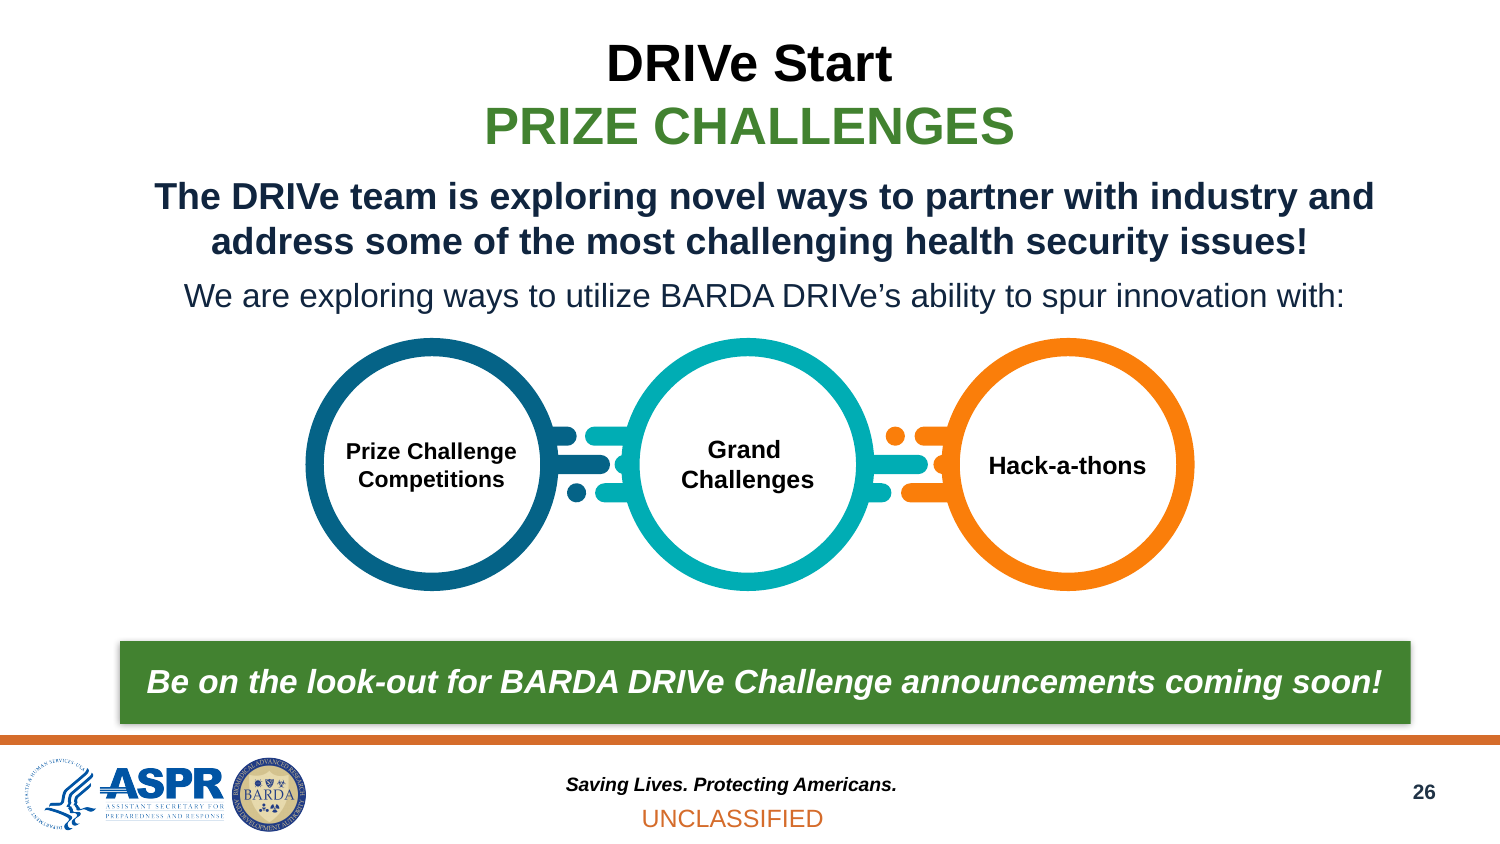

DRIVe Start
PRIZE CHALLENGES
The DRIVe team is exploring novel ways to partner with industry and address some of the most challenging health security issues!
We are exploring ways to utilize BARDA DRIVe’s ability to spur innovation with:

Grand
Challenges
Prize Challenge Competitions
Hack-a-thons
Be on the look-out for BARDA DRIVe Challenge announcements coming soon!